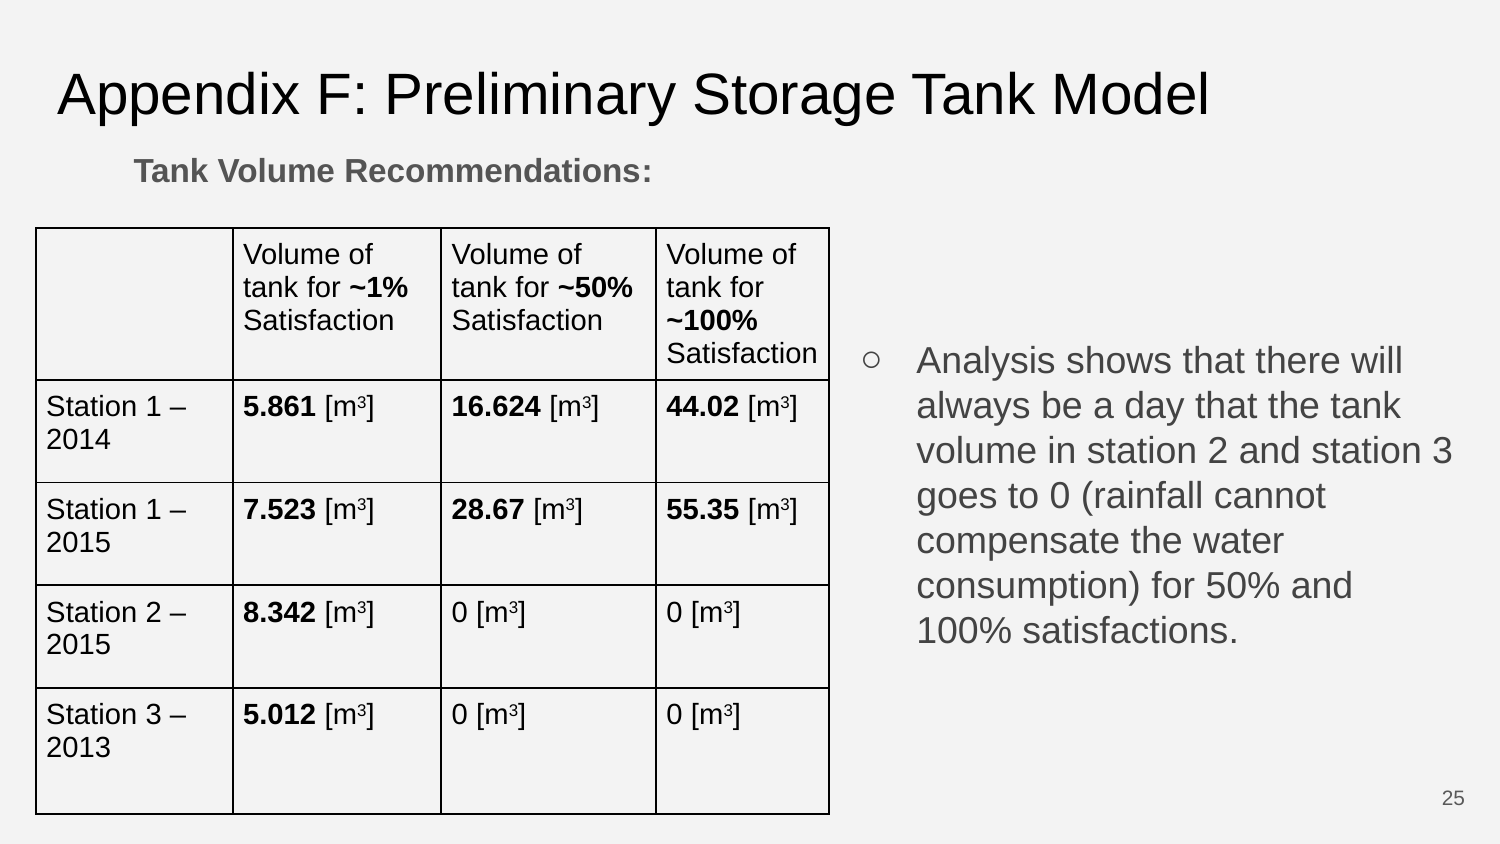

# Appendix F: Preliminary Storage Tank Model
Tank Volume Recommendations:
Analysis shows that there will always be a day that the tank volume in station 2 and station 3 goes to 0 (rainfall cannot compensate the water consumption) for 50% and 100% satisfactions.
|  | Volume of tank for ~1% Satisfaction | Volume of tank for ~50% Satisfaction | Volume of tank for ~100% Satisfaction |
| --- | --- | --- | --- |
| Station 1 – 2014 | 5.861 [m3] | 16.624 [m3] | 44.02 [m3] |
| Station 1 – 2015 | 7.523 [m3] | 28.67 [m3] | 55.35 [m3] |
| Station 2 – 2015 | 8.342 [m3] | 0 [m3] | 0 [m3] |
| Station 3 – 2013 | 5.012 [m3] | 0 [m3] | 0 [m3] |
25